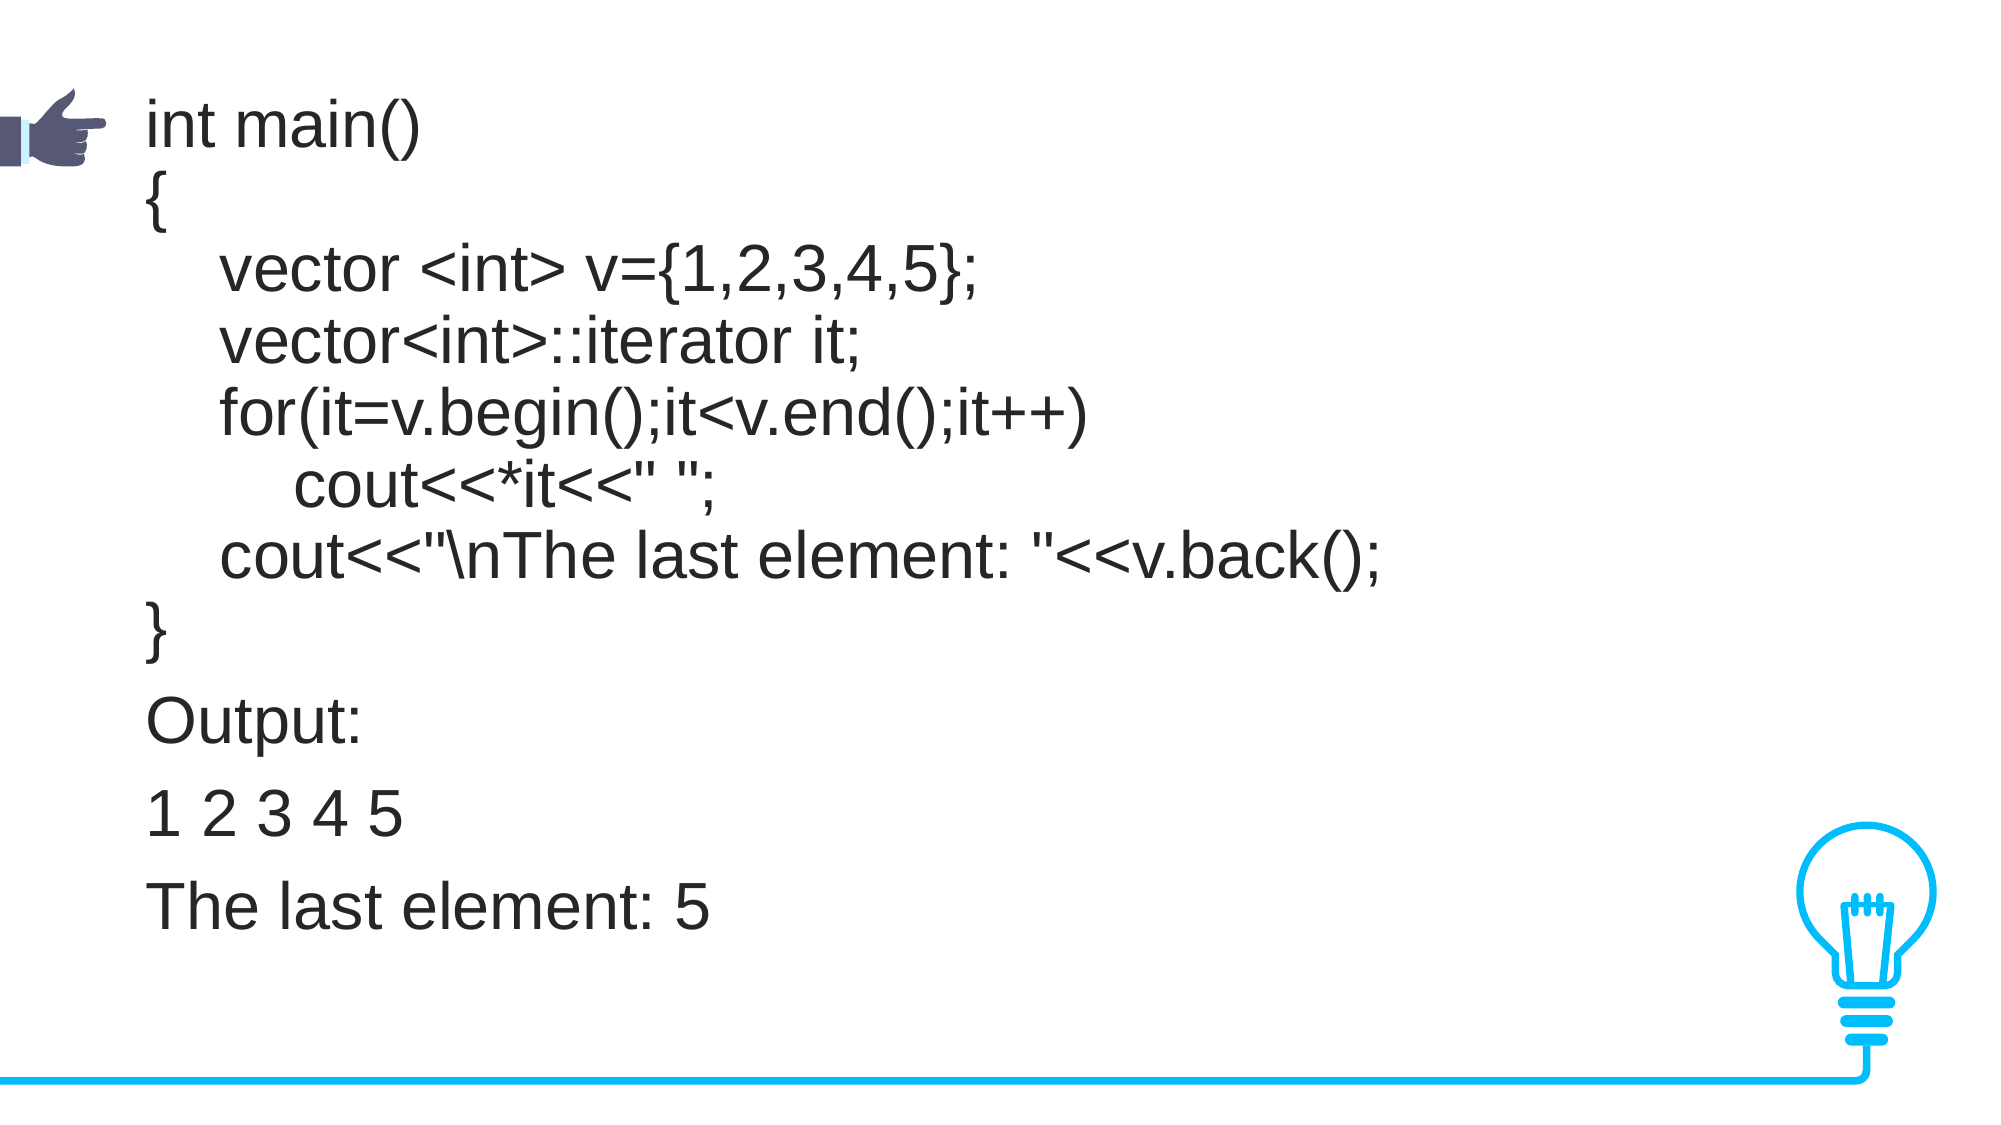

int main()
{
    vector <int> v={1,2,3,4,5};
    vector<int>::iterator it;
    for(it=v.begin();it<v.end();it++)
        cout<<*it<<" ";
    cout<<"\nThe last element: "<<v.back();
}
Output:
1 2 3 4 5
The last element: 5